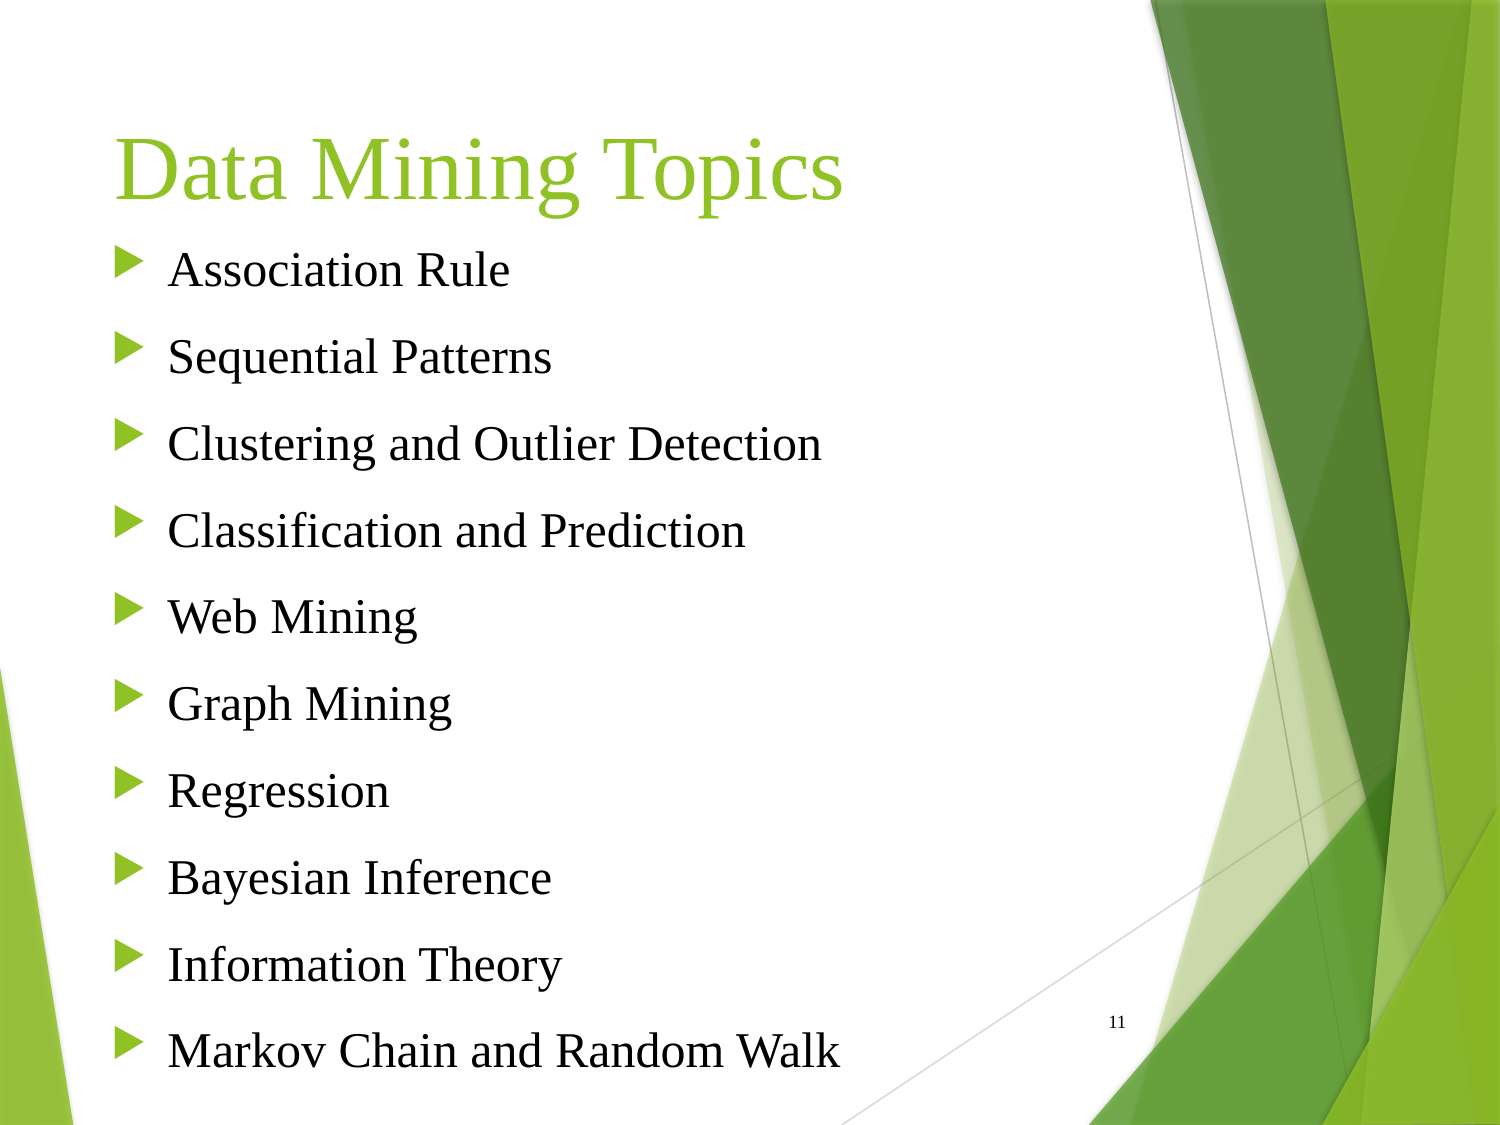

# Data Mining Topics
Association Rule
Sequential Patterns
Clustering and Outlier Detection
Classification and Prediction
Web Mining
Graph Mining
Regression
Bayesian Inference
Information Theory
Markov Chain and Random Walk
11